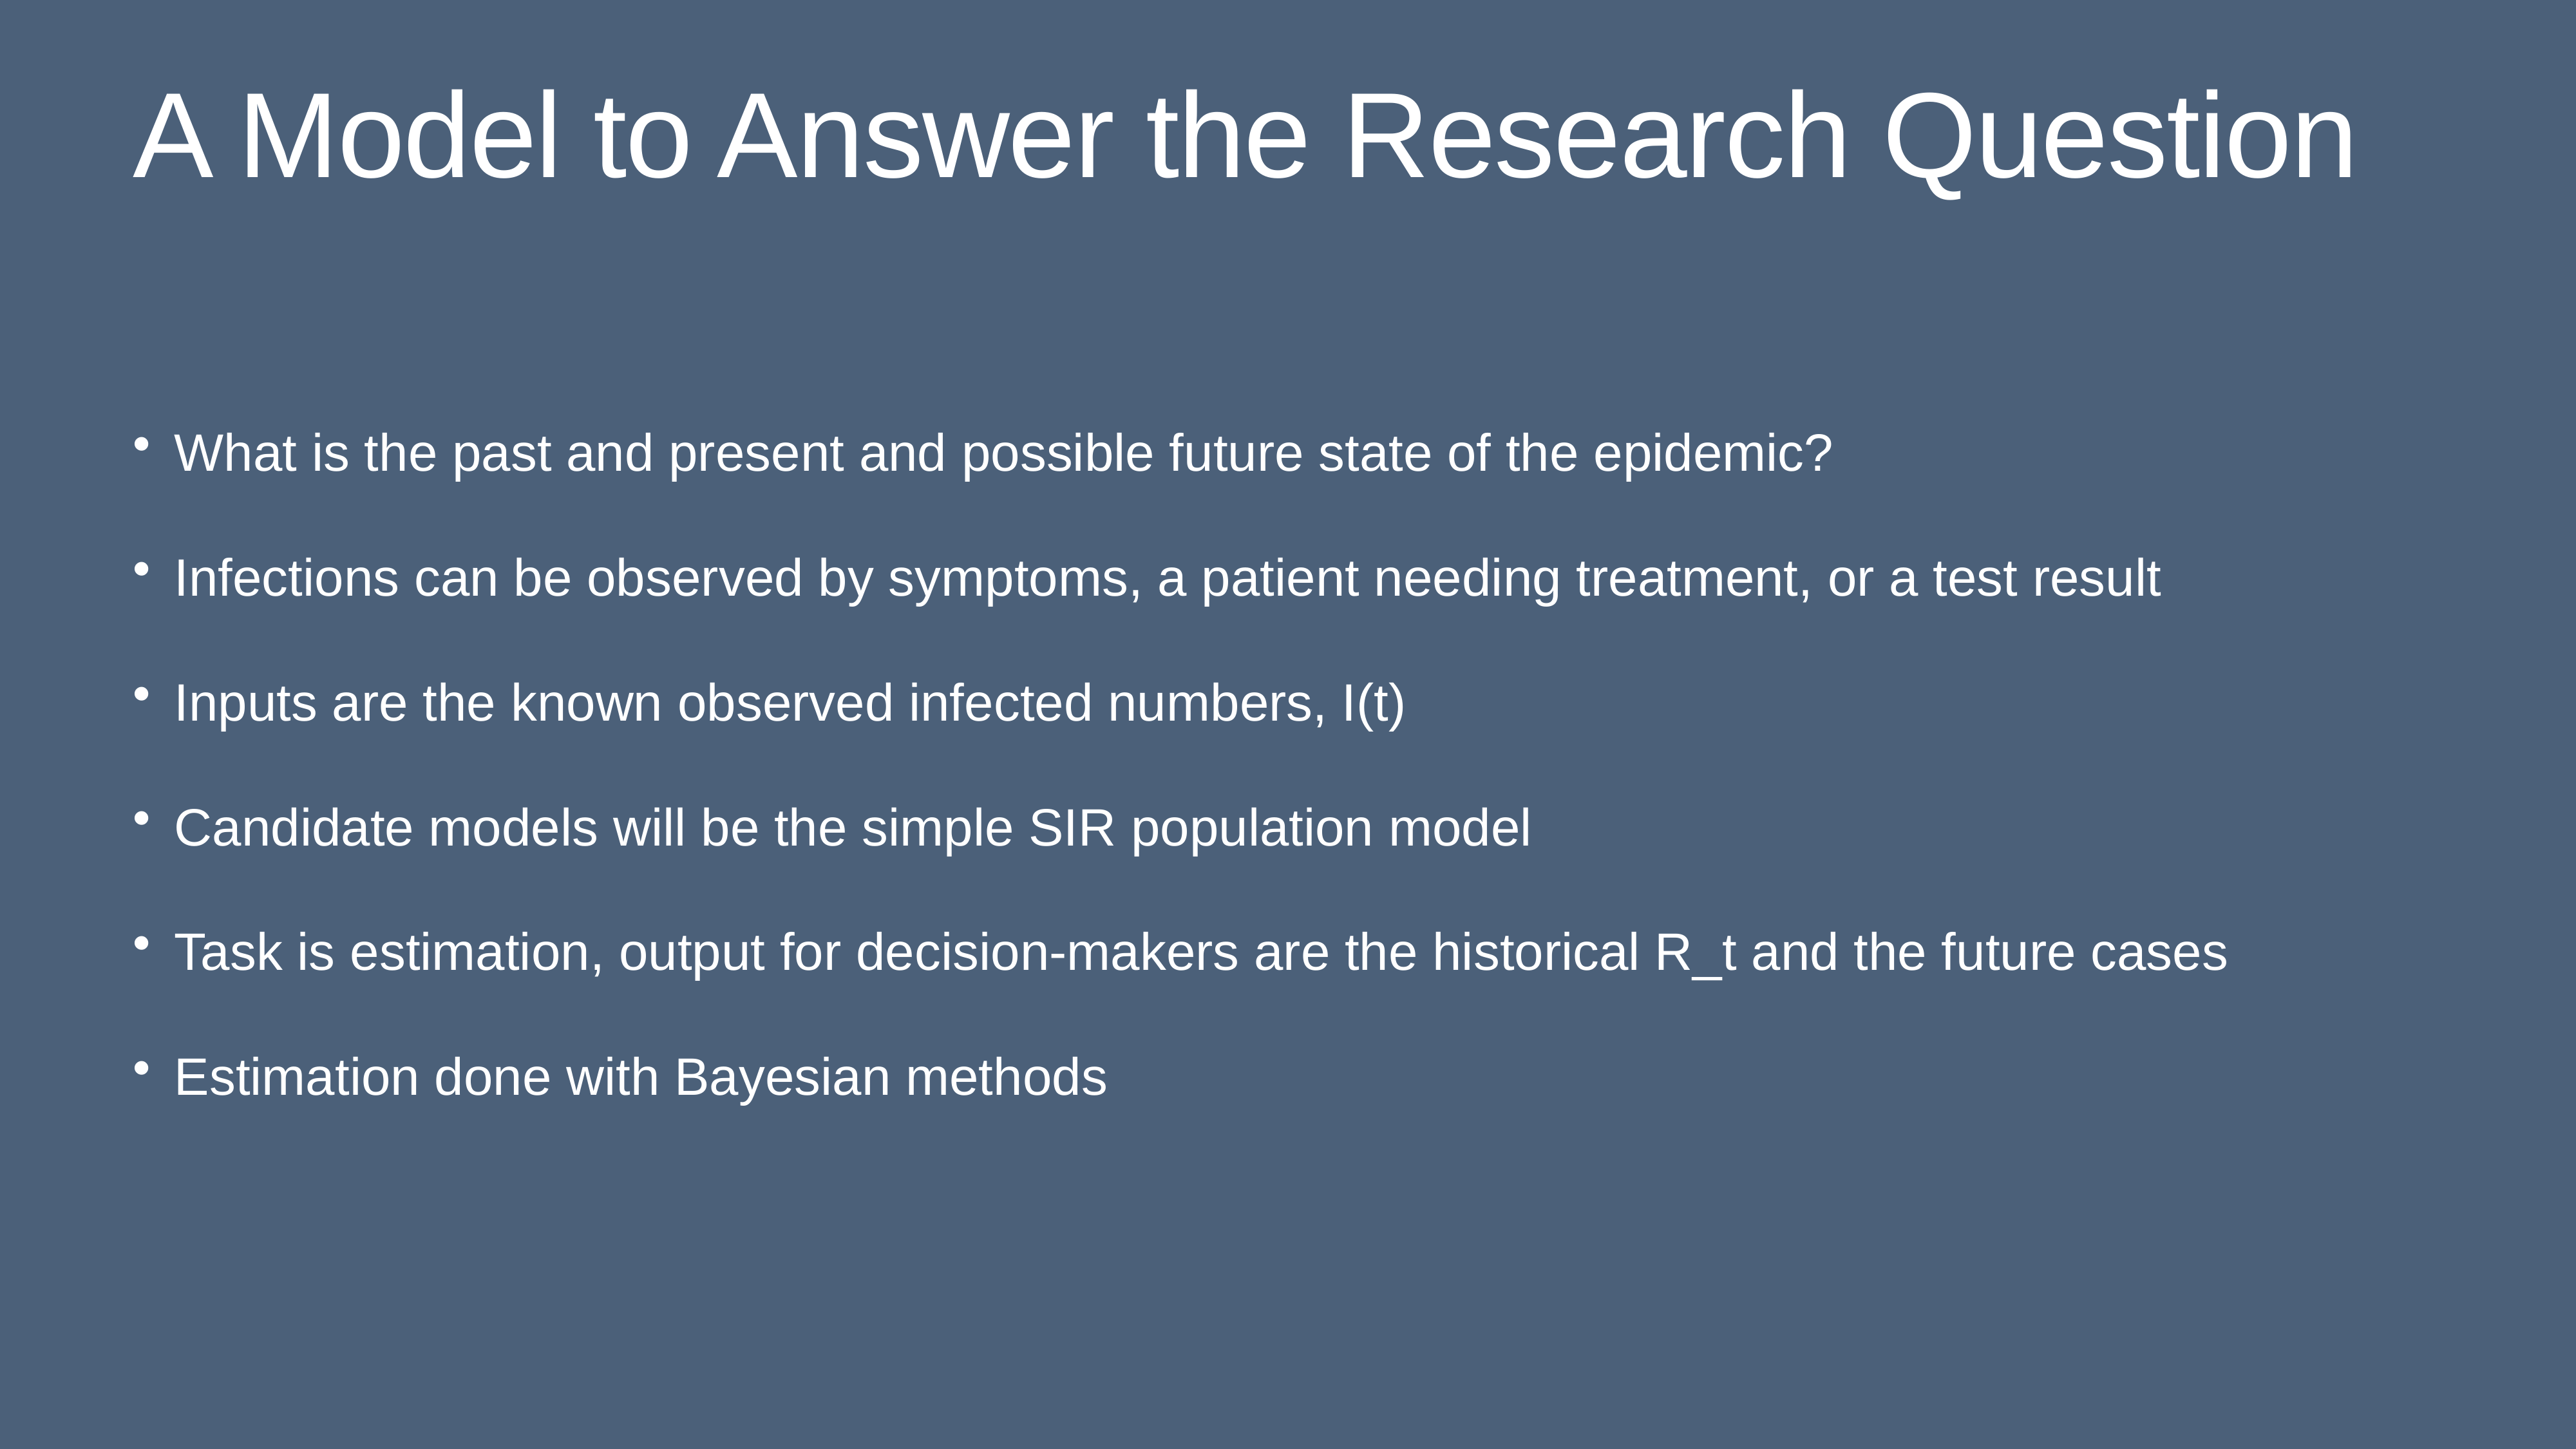

# A Model to Answer the Research Question

What is the past and present and possible future state of the epidemic?
Infections can be observed by symptoms, a patient needing treatment, or a test result
Inputs are the known observed infected numbers, I(t)
Candidate models will be the simple SIR population model
Task is estimation, output for decision-makers are the historical R_t and the future cases
Estimation done with Bayesian methods
19